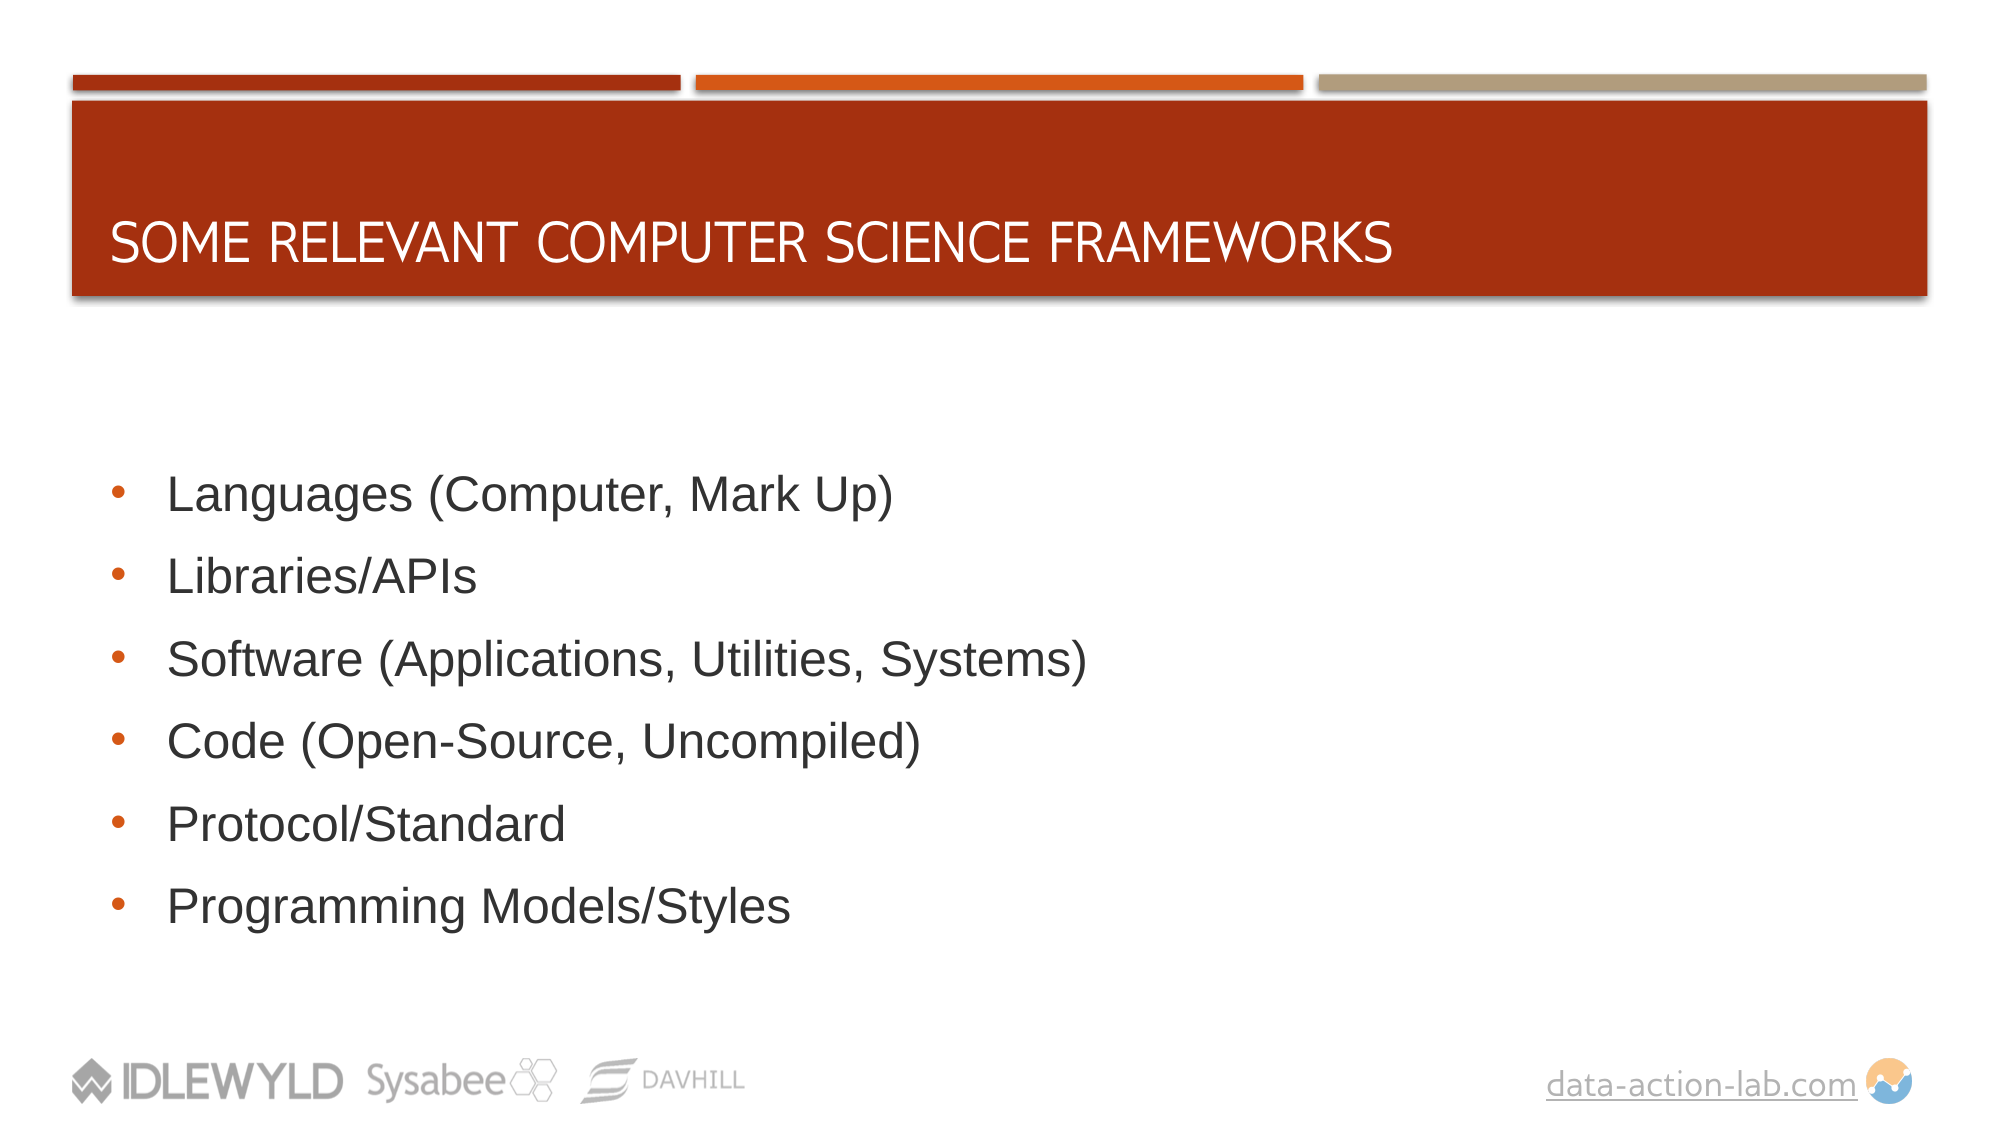

# Some Relevant Computer Science Frameworks
Languages (Computer, Mark Up)
Libraries/APIs
Software (Applications, Utilities, Systems)
Code (Open-Source, Uncompiled)
Protocol/Standard
Programming Models/Styles